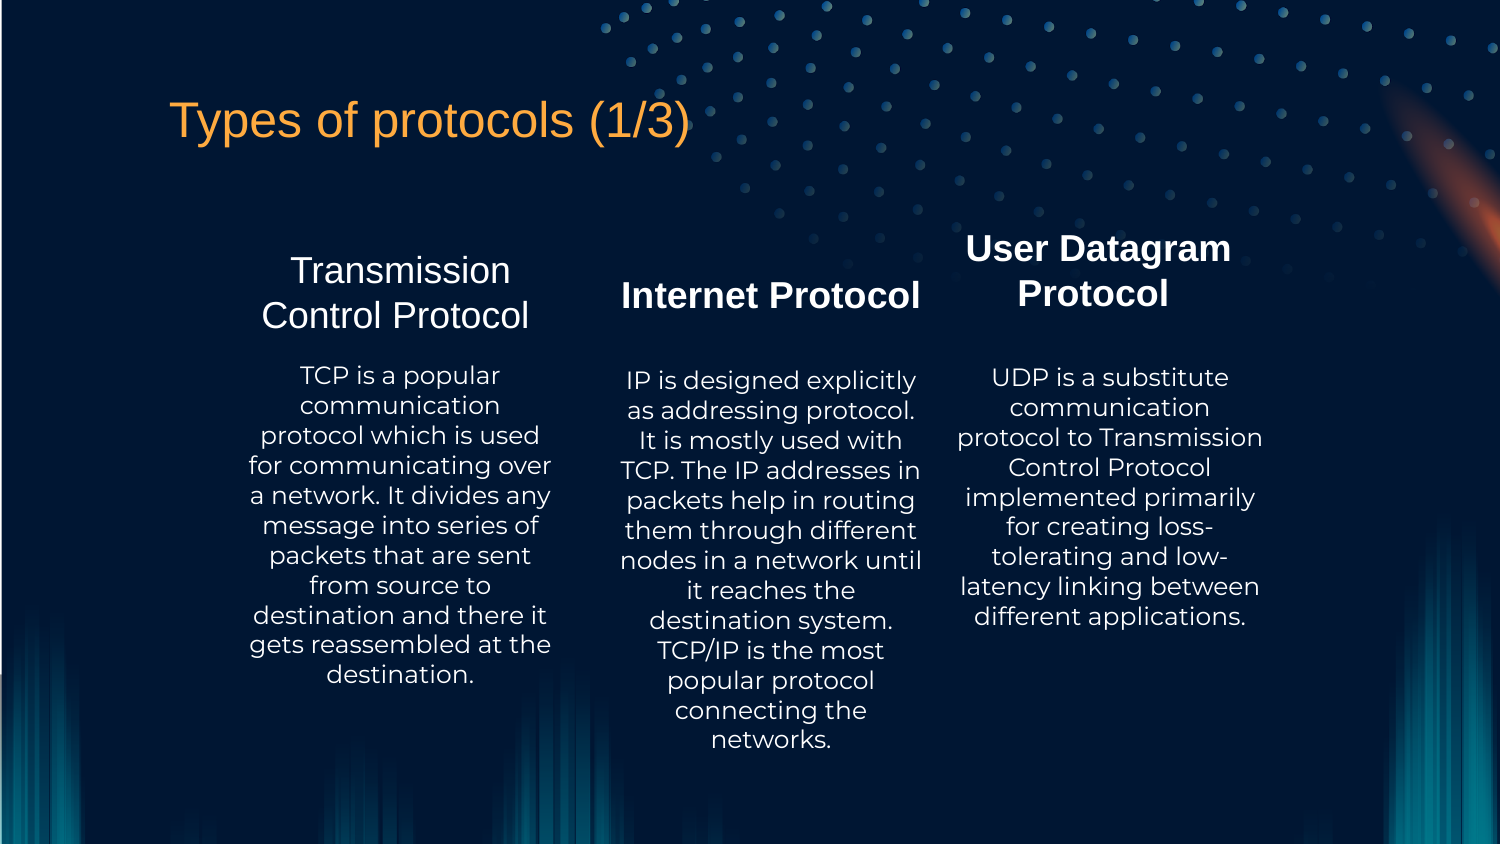

Types of protocols (1/3)
Transmission Control Protocol
User Datagram Protocol
Internet Protocol
IP is designed explicitly as addressing protocol. It is mostly used with TCP. The IP addresses in packets help in routing them through different nodes in a network until it reaches the destination system. TCP/IP is the most popular protocol connecting the networks.
UDP is a substitute communication protocol to Transmission Control Protocol implemented primarily for creating loss-tolerating and low-latency linking between different applications.
TCP is a popular communication protocol which is used for communicating over a network. It divides any message into series of packets that are sent from source to destination and there it gets reassembled at the destination.